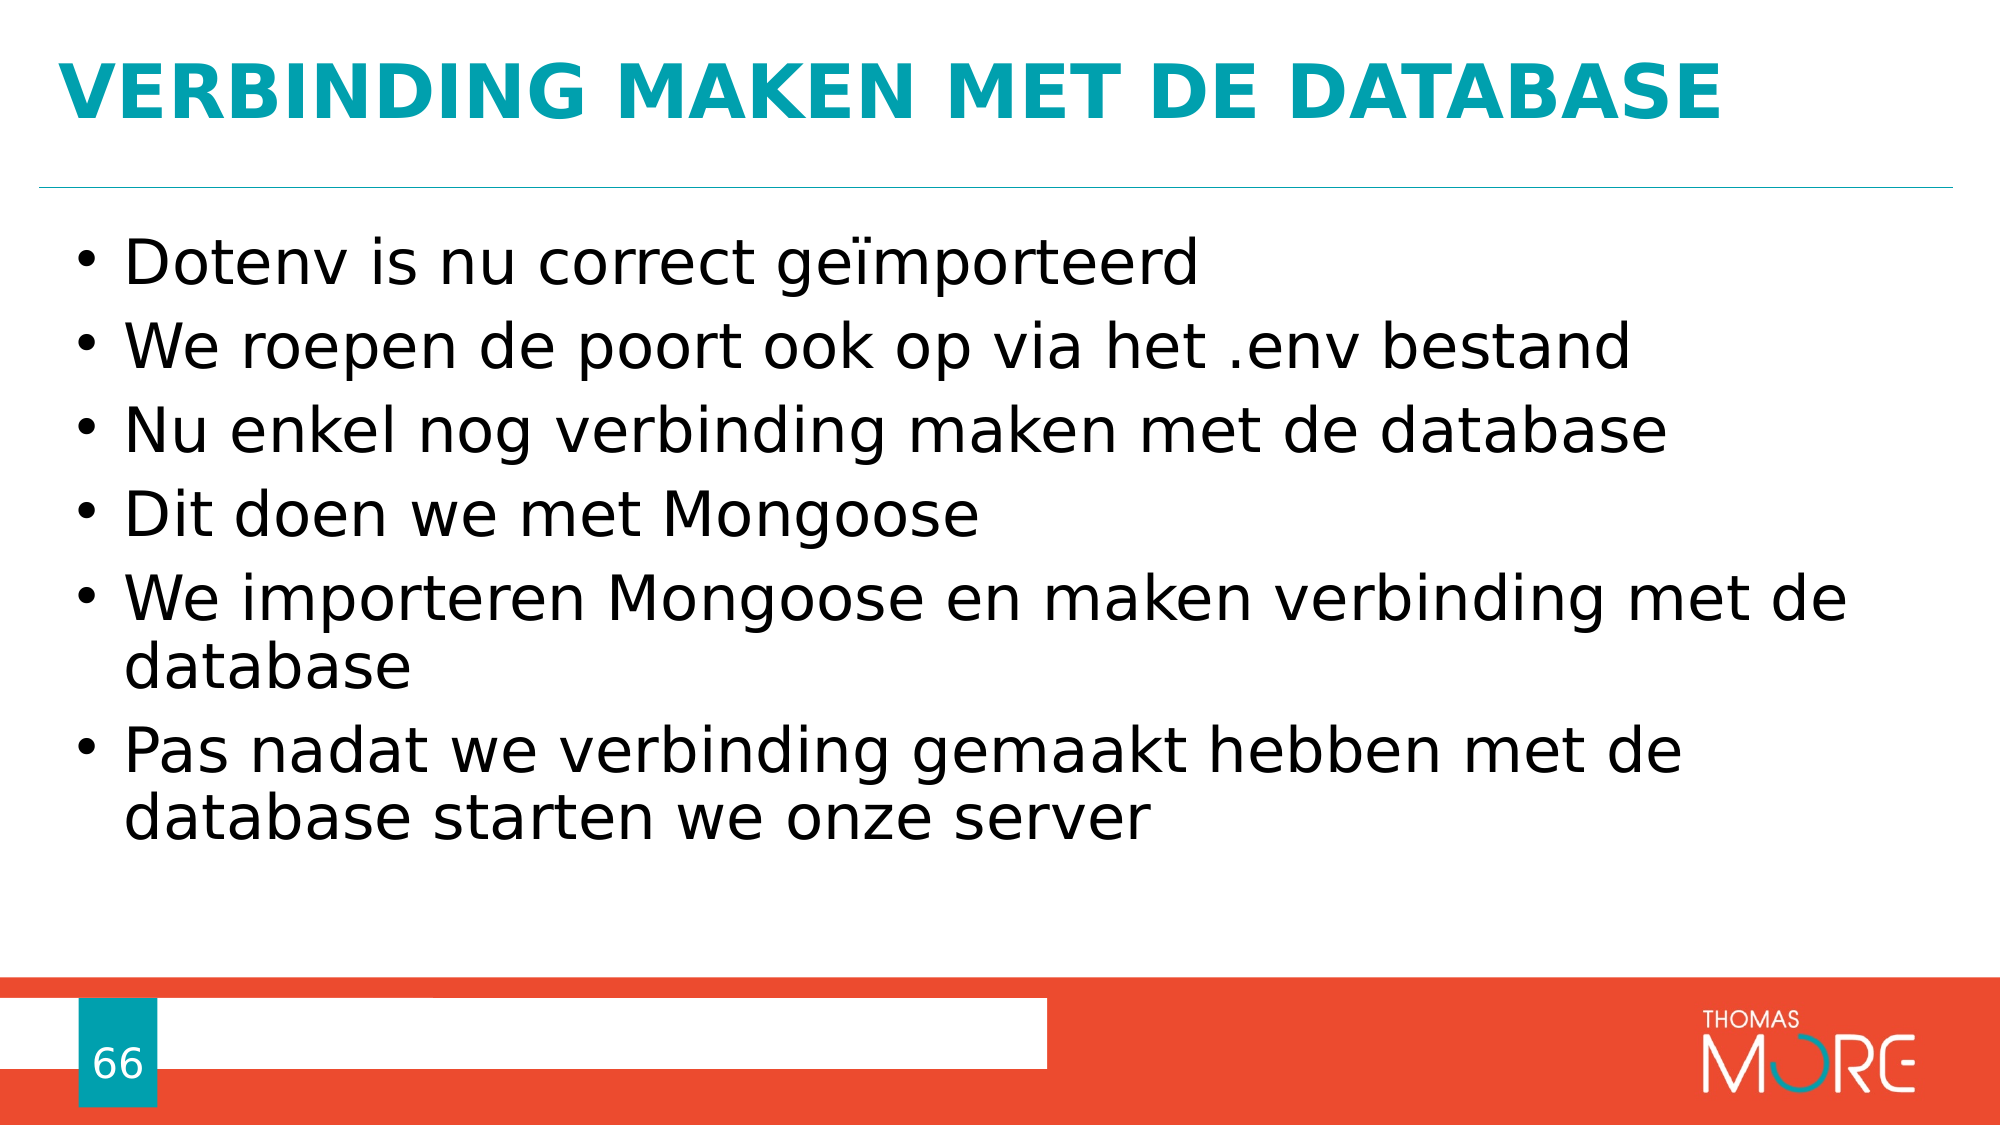

# Verbinding maken met de database
Dotenv is nu correct geïmporteerd
We roepen de poort ook op via het .env bestand
Nu enkel nog verbinding maken met de database
Dit doen we met Mongoose
We importeren Mongoose en maken verbinding met de database
Pas nadat we verbinding gemaakt hebben met de database starten we onze server
66